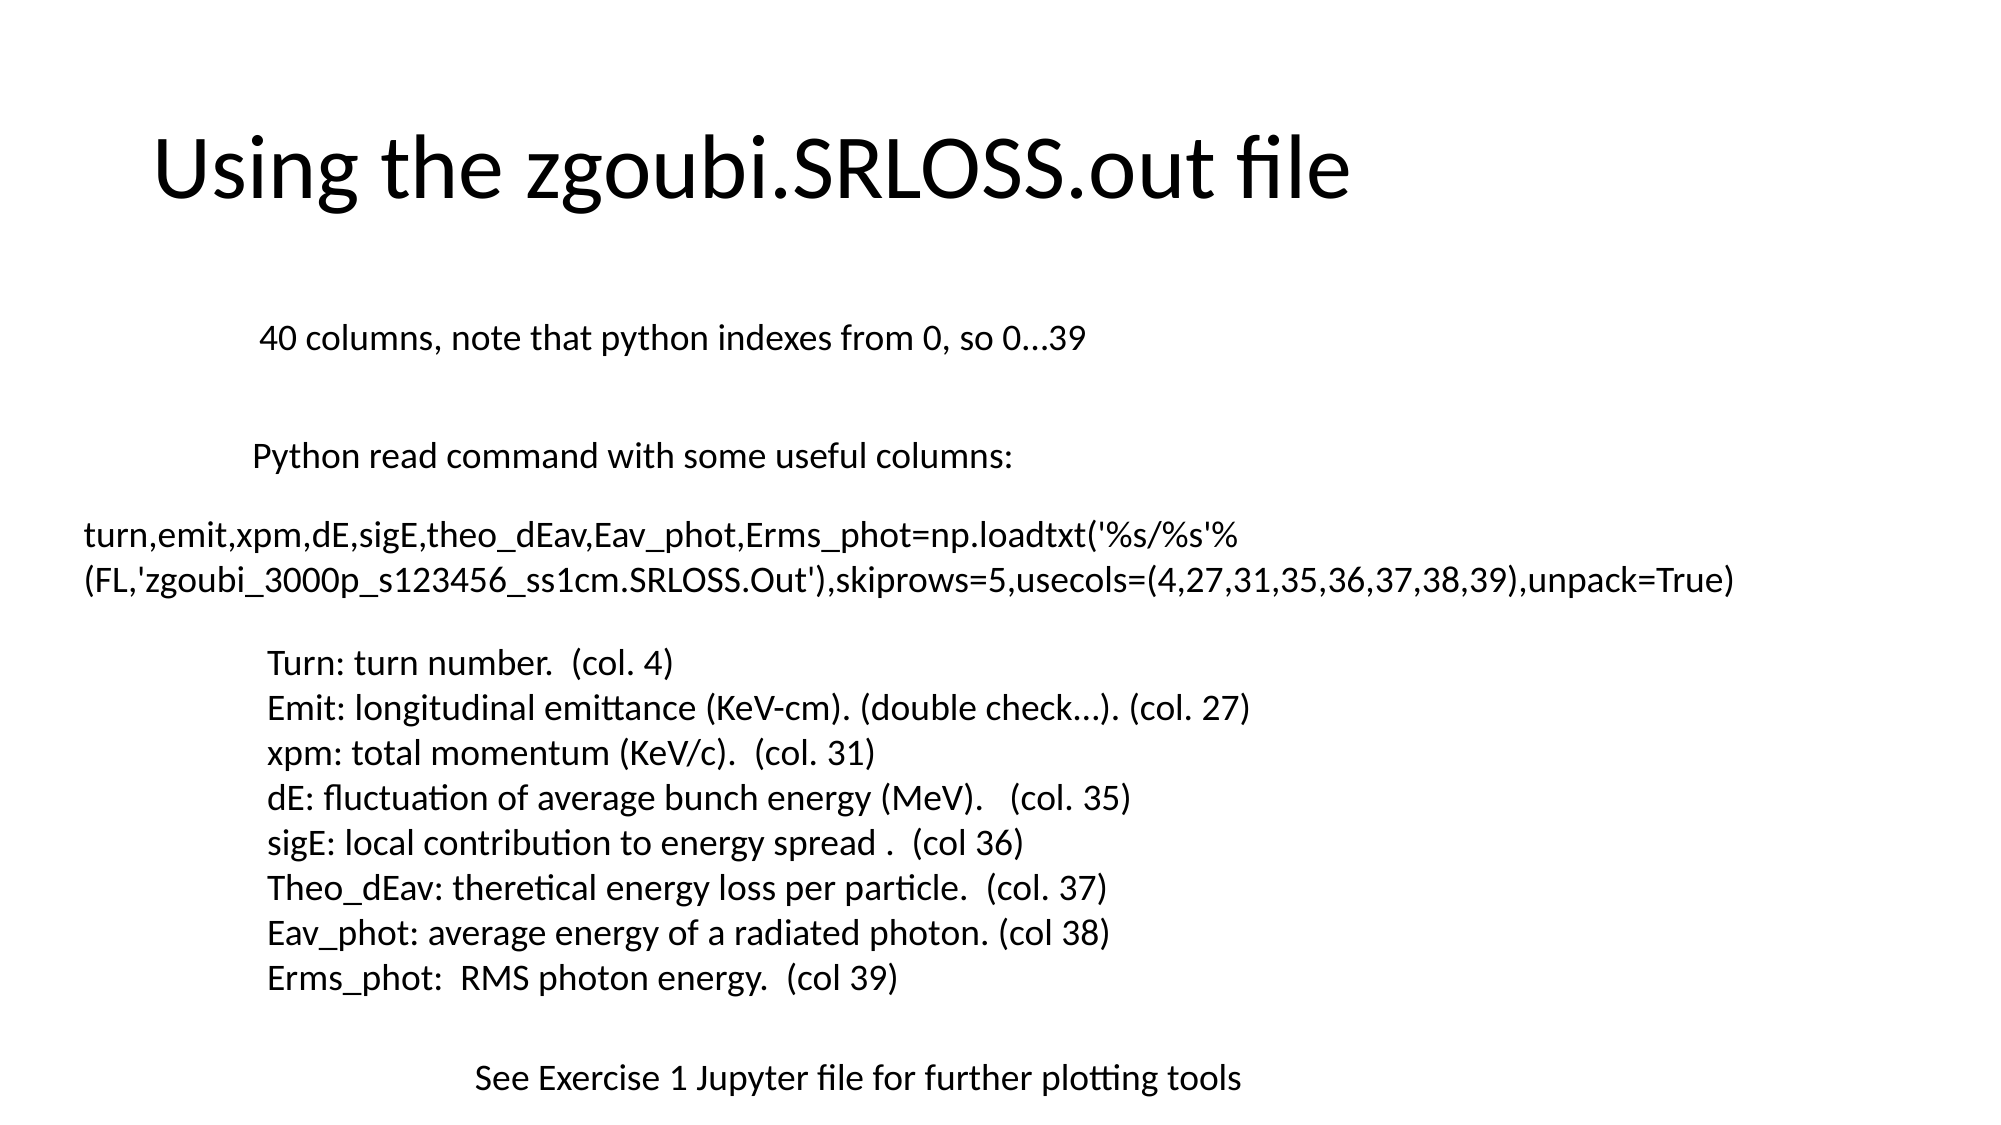

# Using the zgoubi.SRLOSS.out file
40 columns, note that python indexes from 0, so 0…39
Python read command with some useful columns:
turn,emit,xpm,dE,sigE,theo_dEav,Eav_phot,Erms_phot=np.loadtxt('%s/%s'%(FL,'zgoubi_3000p_s123456_ss1cm.SRLOSS.Out'),skiprows=5,usecols=(4,27,31,35,36,37,38,39),unpack=True)
Turn: turn number.  (col. 4)
Emit: longitudinal emittance (KeV-cm). (double check…). (col. 27)
xpm: total momentum (KeV/c).  (col. 31)
dE: fluctuation of average bunch energy (MeV).   (col. 35)
sigE: local contribution to energy spread .  (col 36)
Theo_dEav: theretical energy loss per particle.  (col. 37)
Eav_phot: average energy of a radiated photon. (col 38)
Erms_phot:  RMS photon energy.  (col 39)
See Exercise 1 Jupyter file for further plotting tools